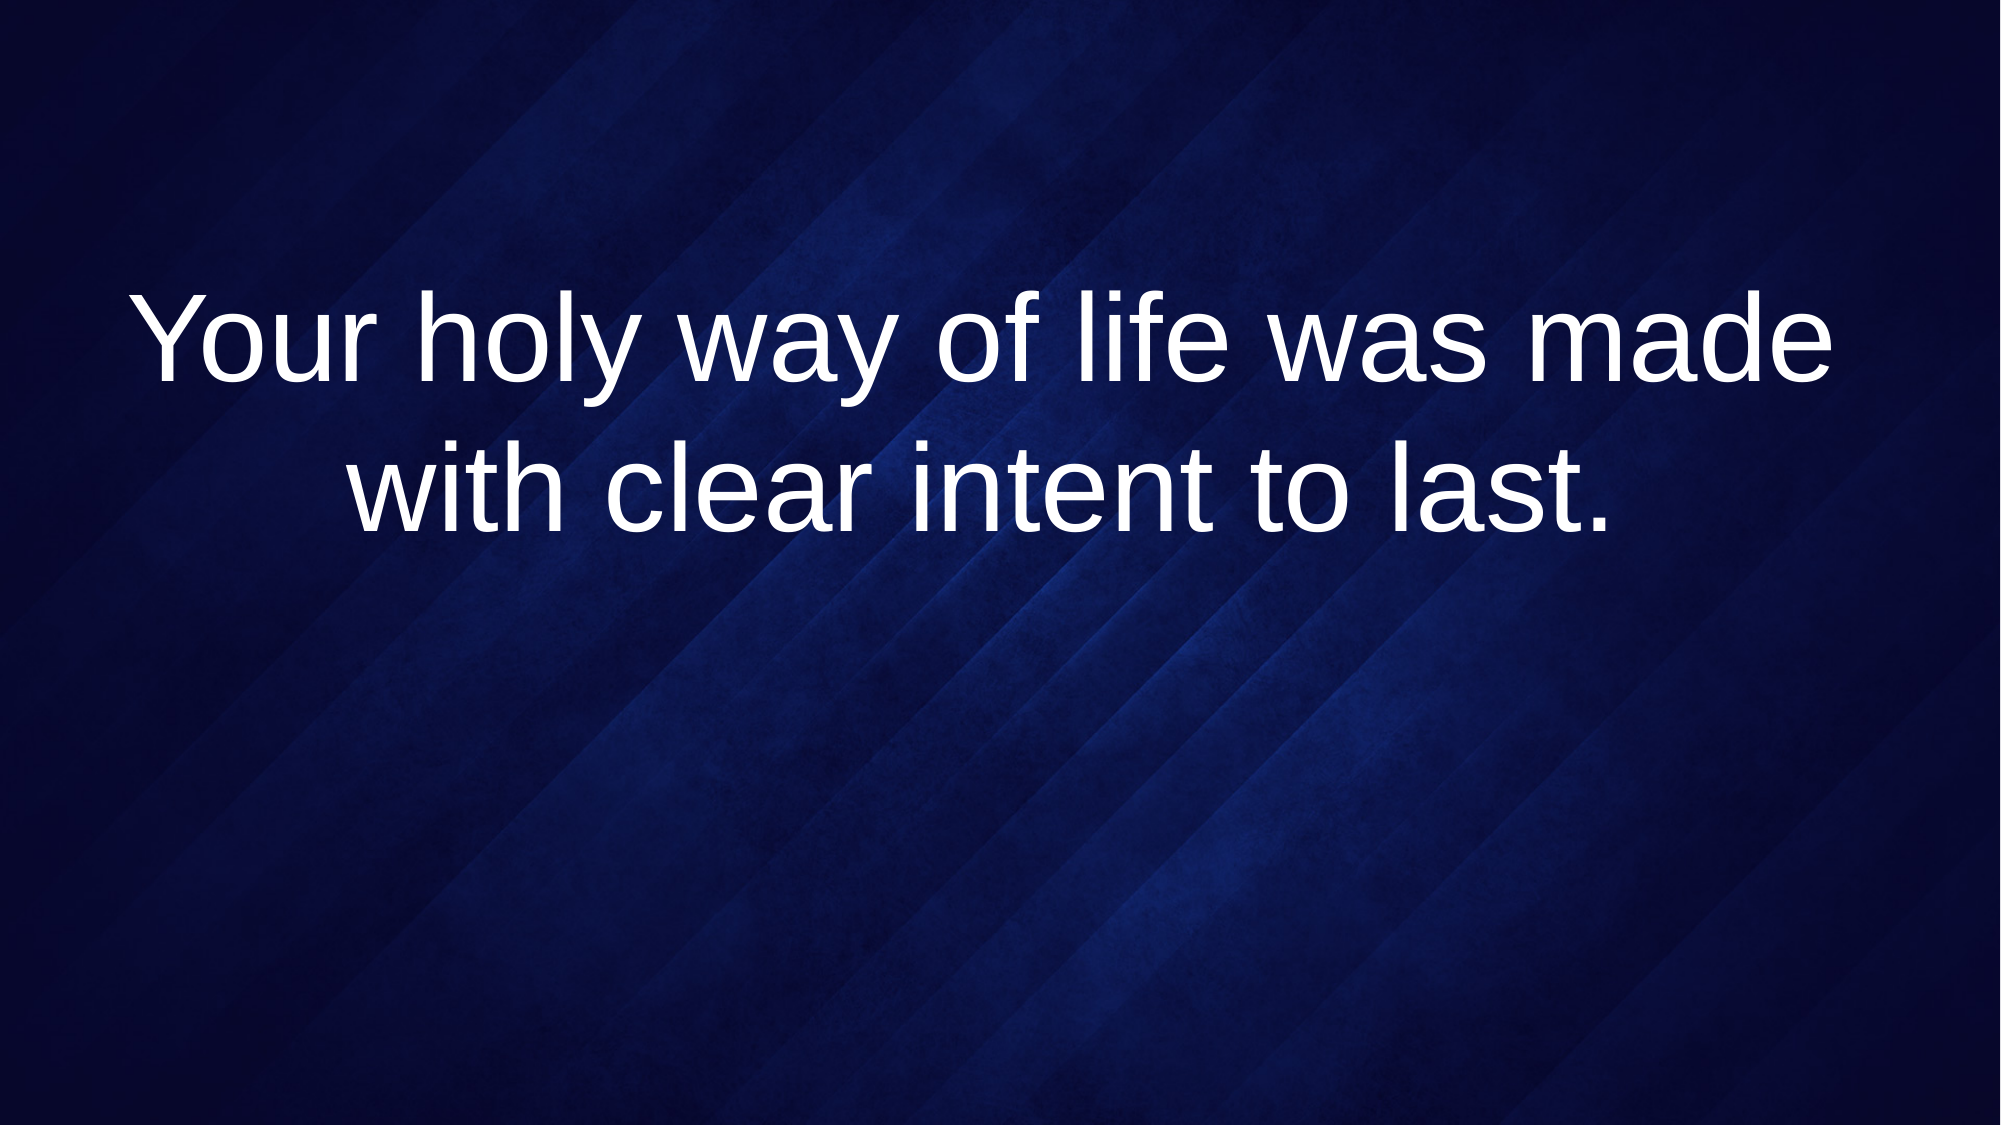

# Your holy way of life was made with clear intent to last.